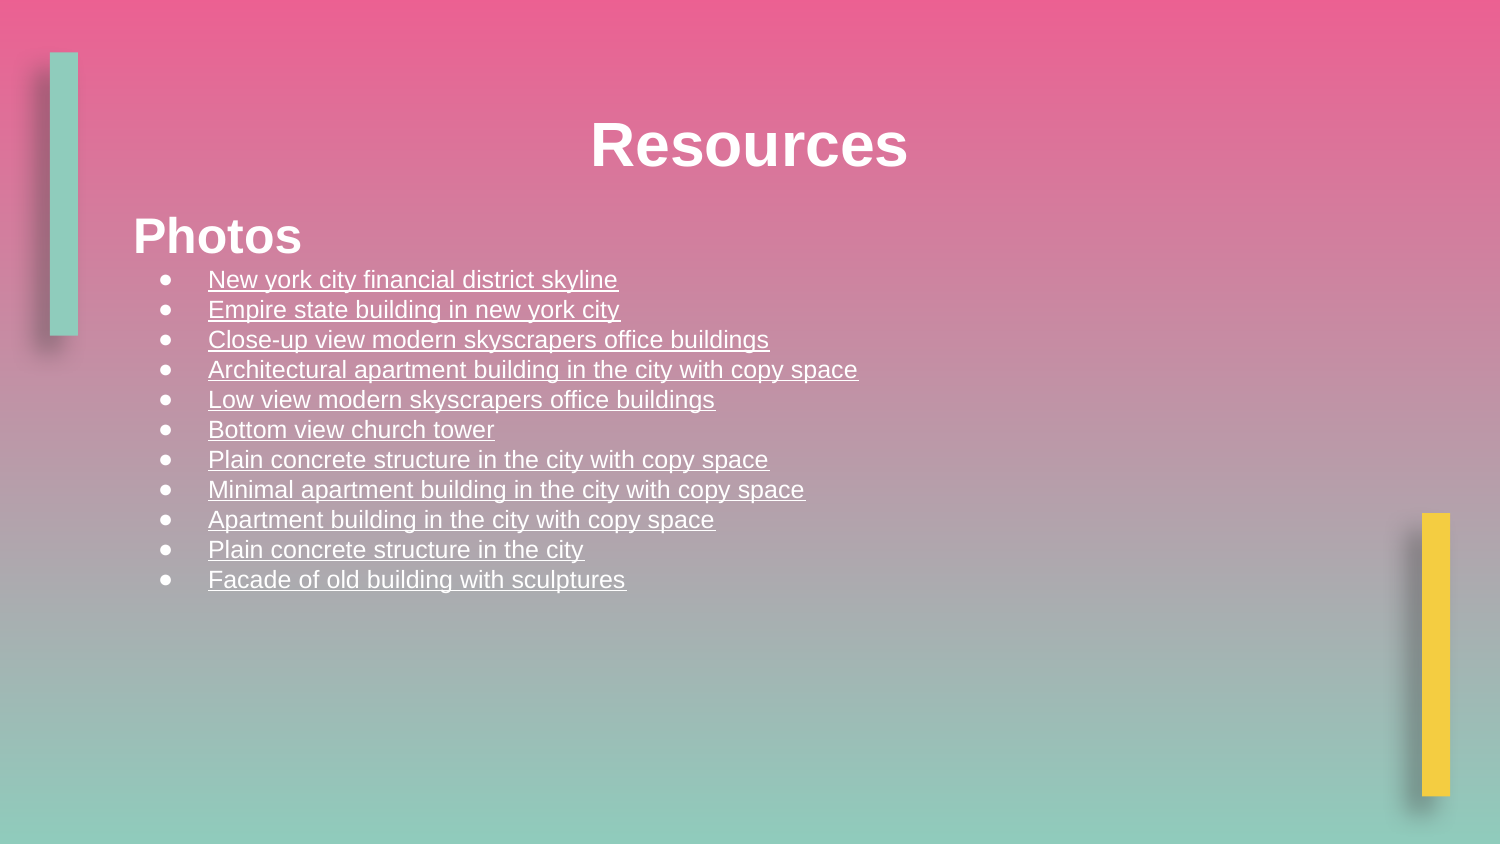

# Resources
Photos
New york city financial district skyline
Empire state building in new york city
Close-up view modern skyscrapers office buildings
Architectural apartment building in the city with copy space
Low view modern skyscrapers office buildings
Bottom view church tower
Plain concrete structure in the city with copy space
Minimal apartment building in the city with copy space
Apartment building in the city with copy space
Plain concrete structure in the city
Facade of old building with sculptures